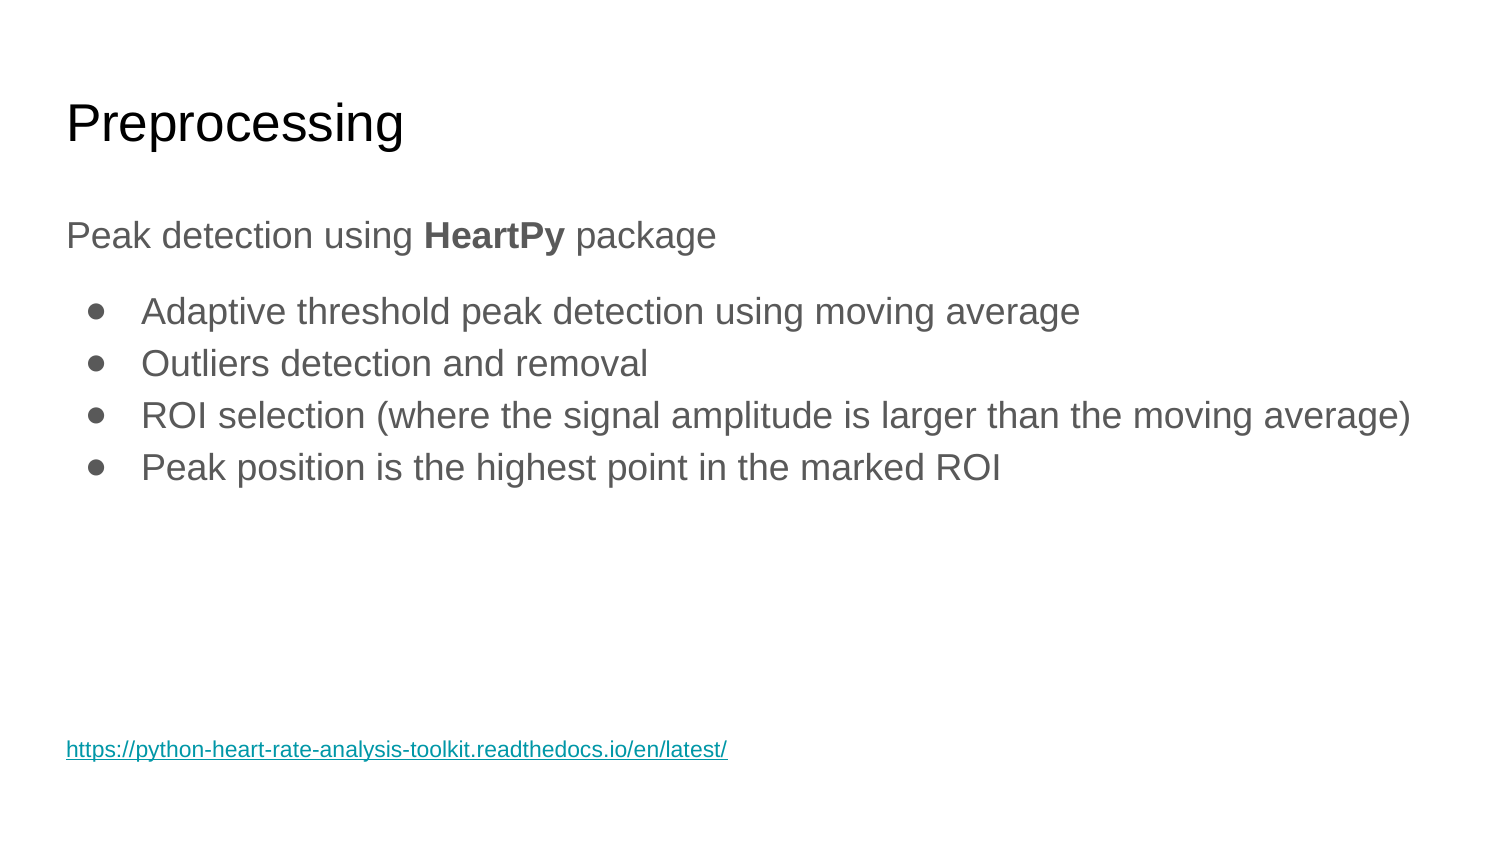

# Preprocessing
Peak detection using HeartPy package
Adaptive threshold peak detection using moving average
Outliers detection and removal
ROI selection (where the signal amplitude is larger than the moving average)
Peak position is the highest point in the marked ROI
https://python-heart-rate-analysis-toolkit.readthedocs.io/en/latest/